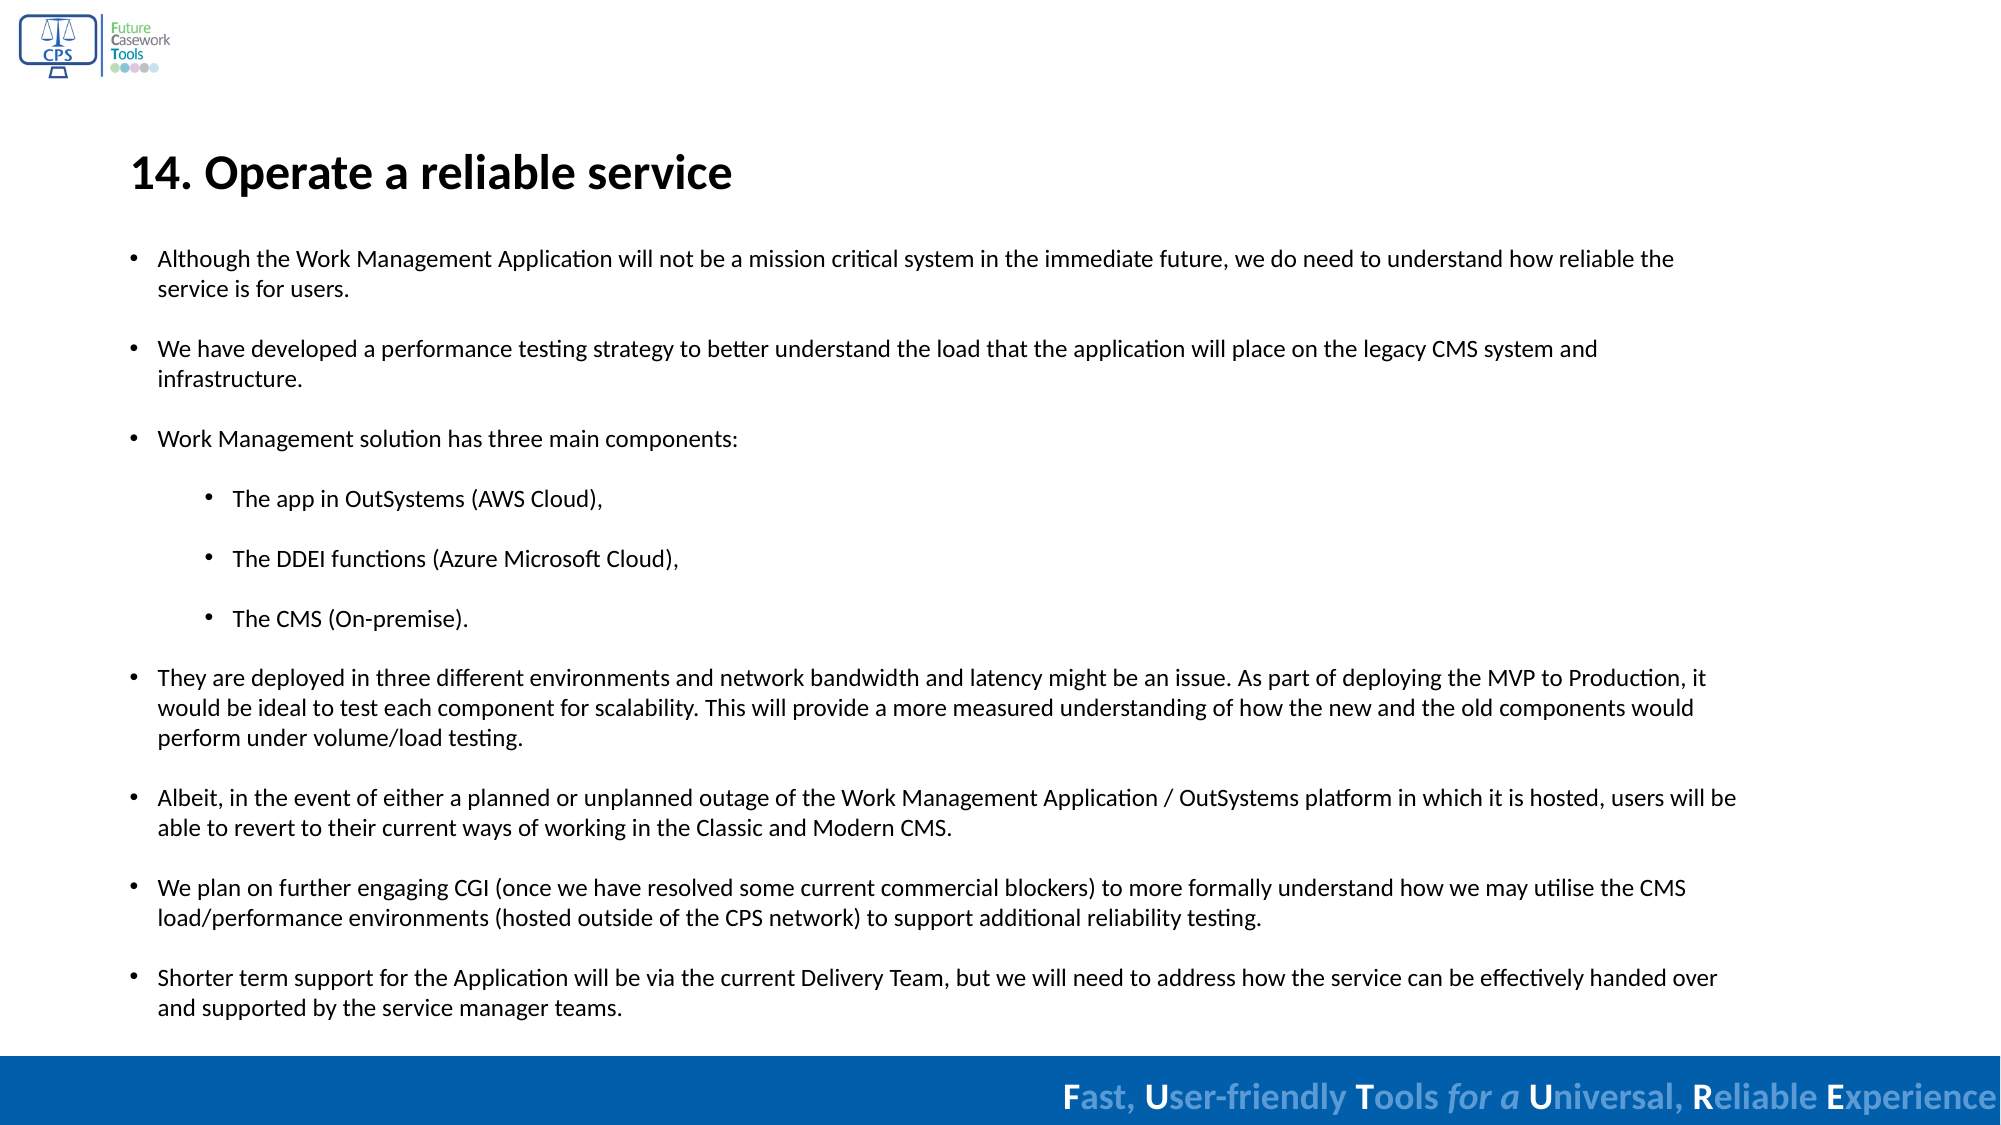

14. Operate a reliable service
Although the Work Management Application will not be a mission critical system in the immediate future, we do need to understand how reliable the service is for users.

We have developed a performance testing strategy to better understand the load that the application will place on the legacy CMS system and infrastructure.

Work Management solution has three main components:

The app in OutSystems (AWS Cloud),

The DDEI functions (Azure Microsoft Cloud),

The CMS (On-premise).

They are deployed in three different environments and network bandwidth and latency might be an issue. As part of deploying the MVP to Production, it would be ideal to test each component for scalability. This will provide a more measured understanding of how the new and the old components would perform under volume/load testing.

Albeit, in the event of either a planned or unplanned outage of the Work Management Application / OutSystems platform in which it is hosted, users will be able to revert to their current ways of working in the Classic and Modern CMS.

We plan on further engaging CGI (once we have resolved some current commercial blockers) to more formally understand how we may utilise the CMS load/performance environments (hosted outside of the CPS network) to support additional reliability testing.

Shorter term support for the Application will be via the current Delivery Team, but we will need to address how the service can be effectively handed over and supported by the service manager teams.